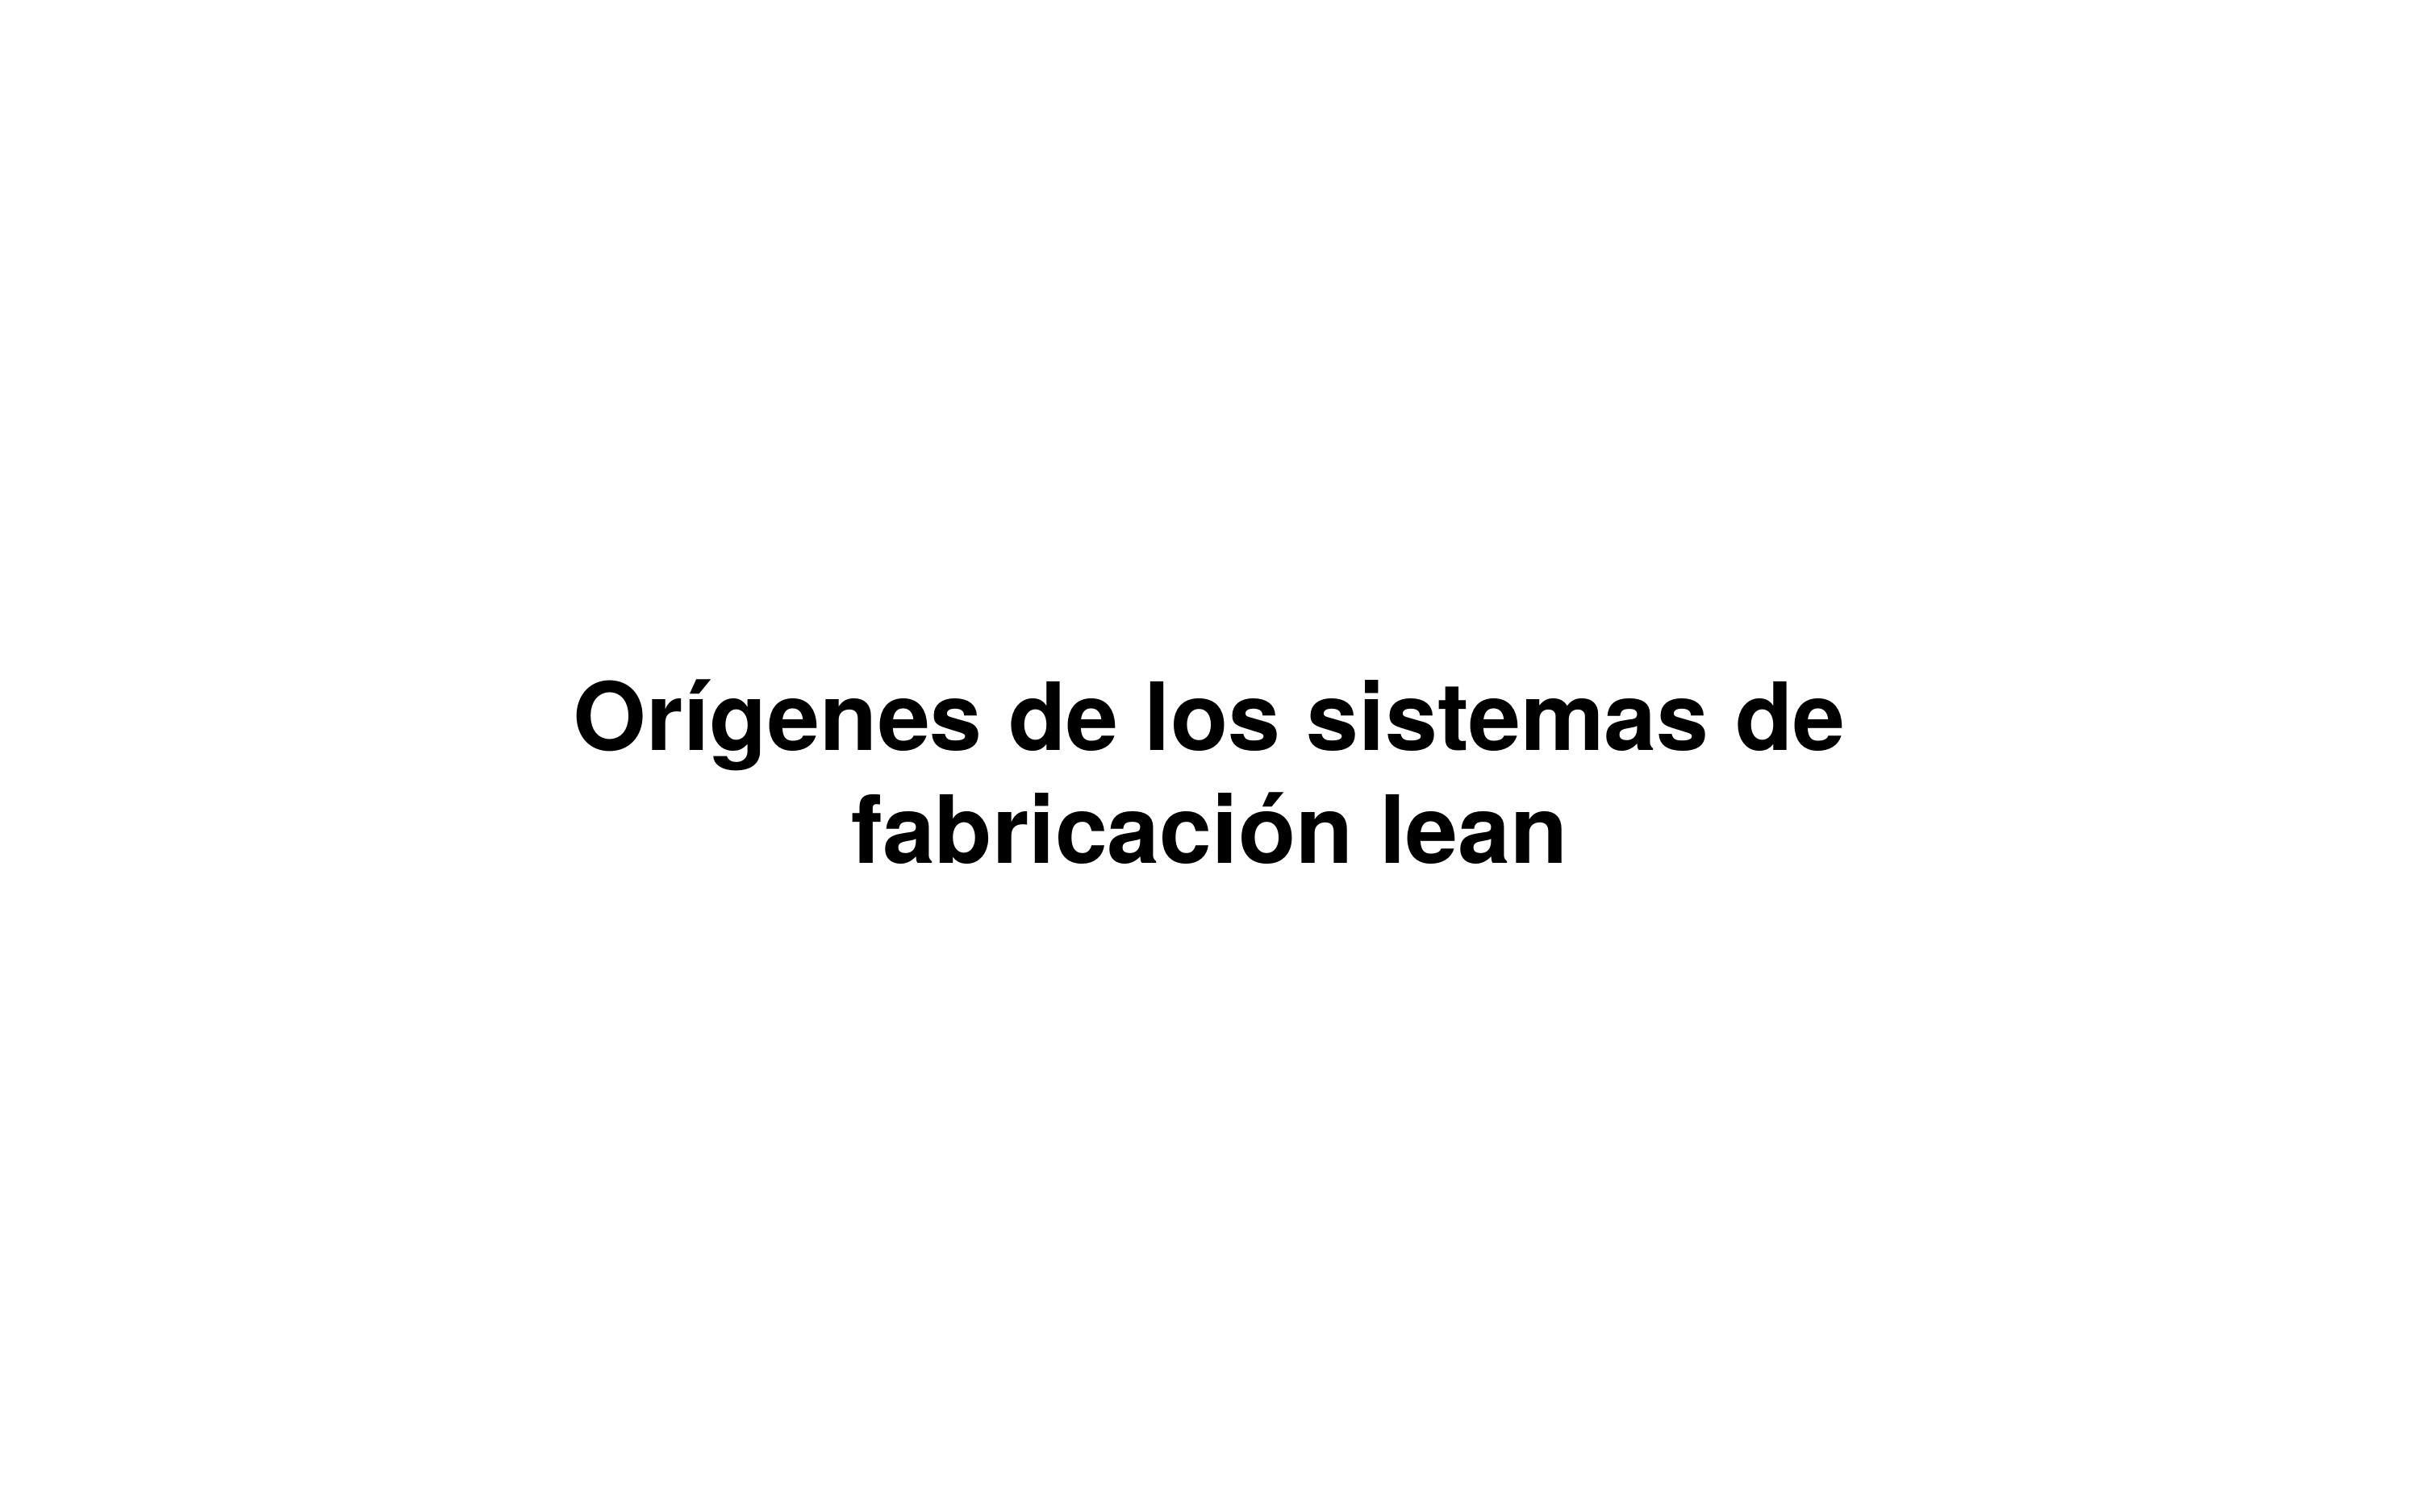

# Orígenes de los sistemas de fabricación lean